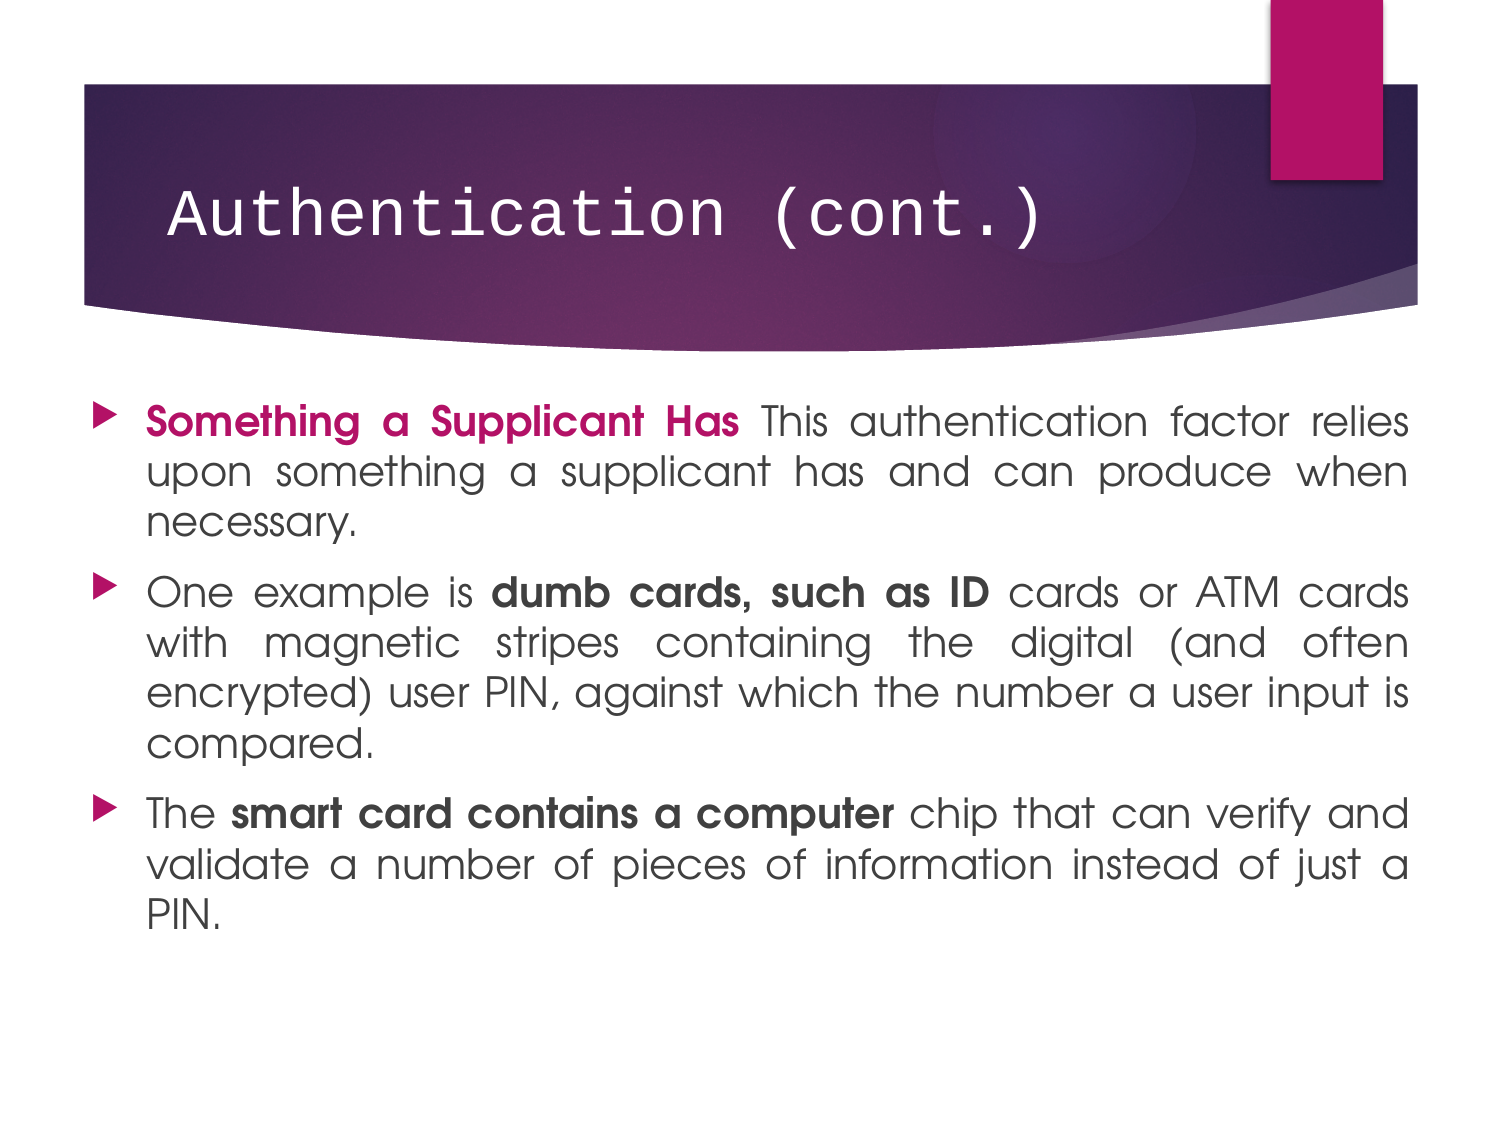

# Authentication (cont.)
Something a Supplicant Has This authentication factor relies upon something a supplicant has and can produce when necessary.
One example is dumb cards, such as ID cards or ATM cards with magnetic stripes containing the digital (and often encrypted) user PIN, against which the number a user input is compared.
The smart card contains a computer chip that can verify and validate a number of pieces of information instead of just a PIN.